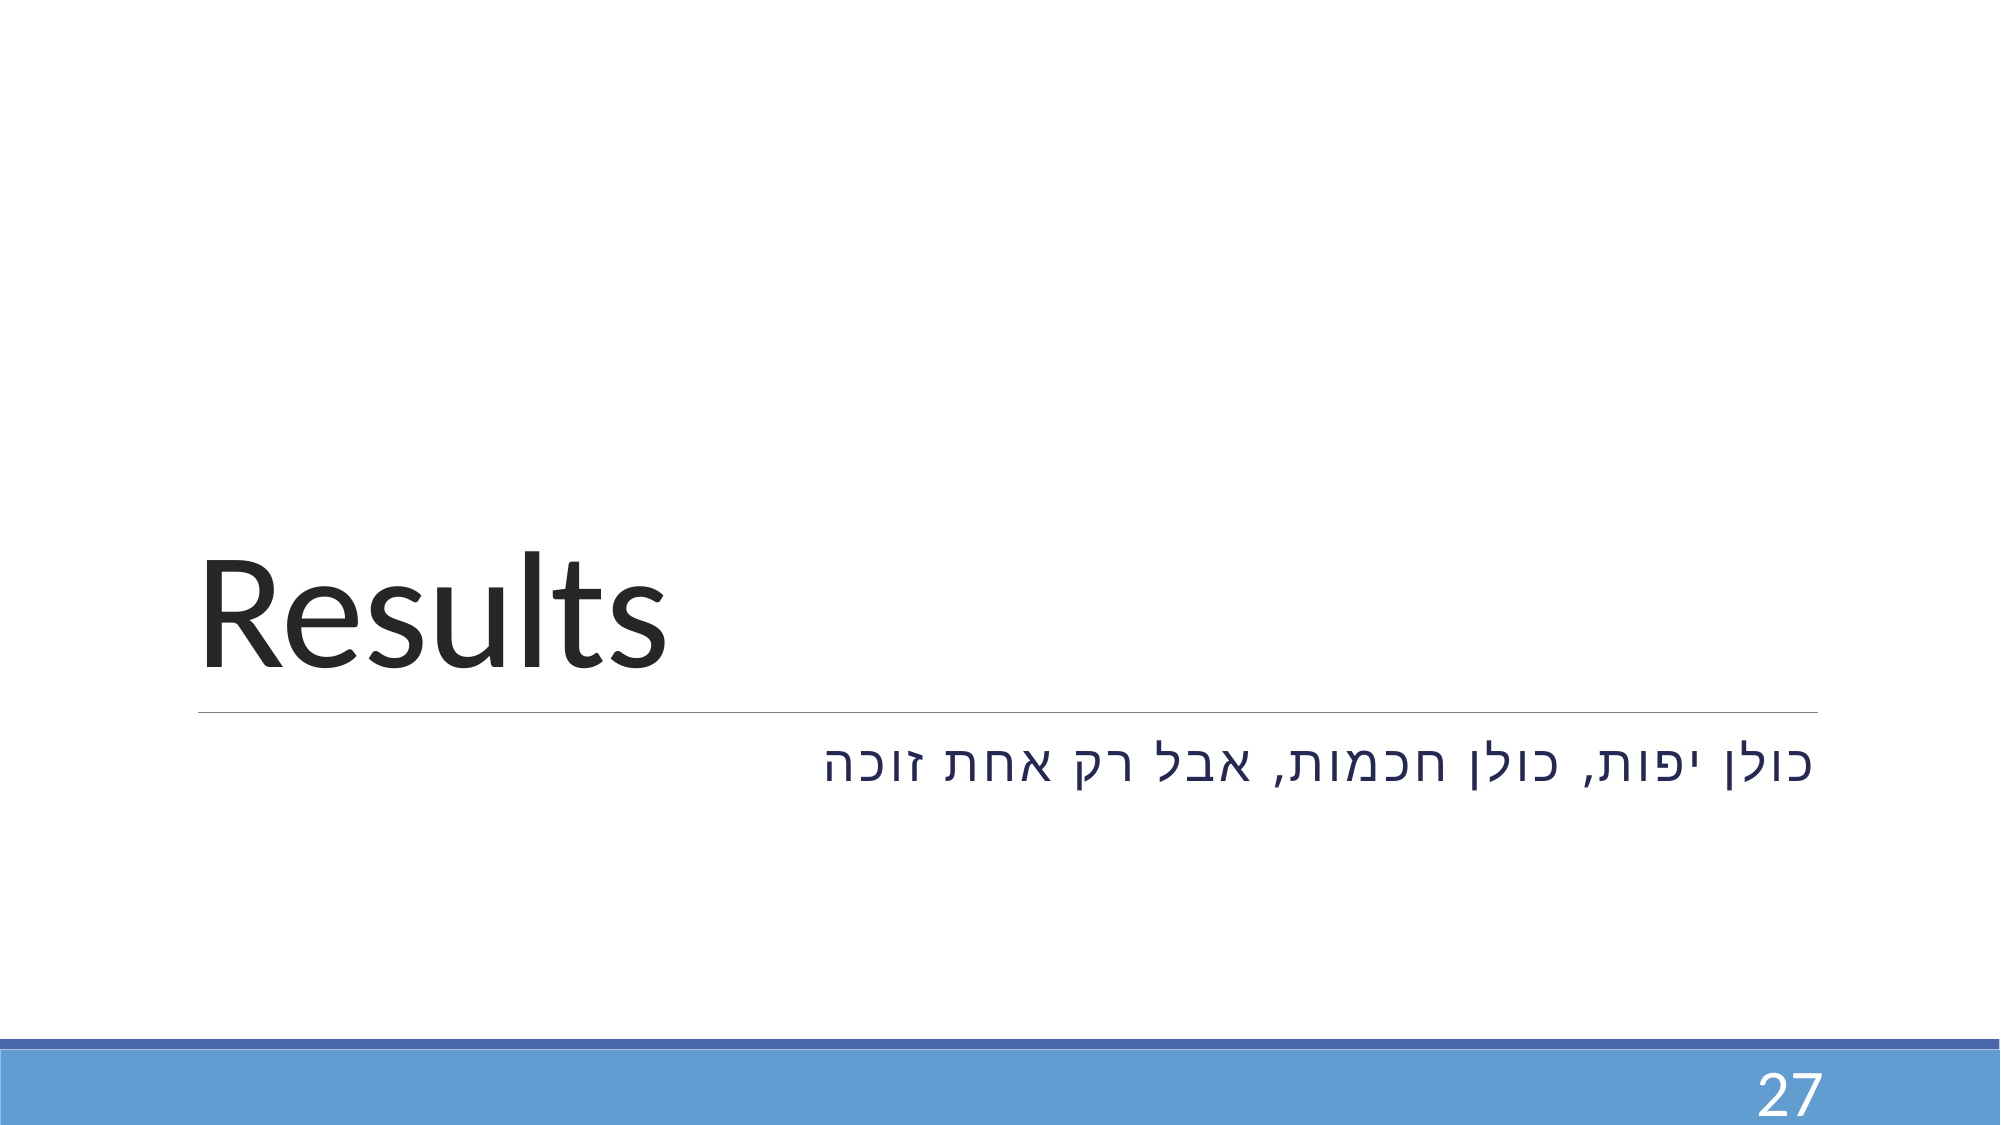

# Results
כולן יפות, כולן חכמות, אבל רק אחת זוכה
27